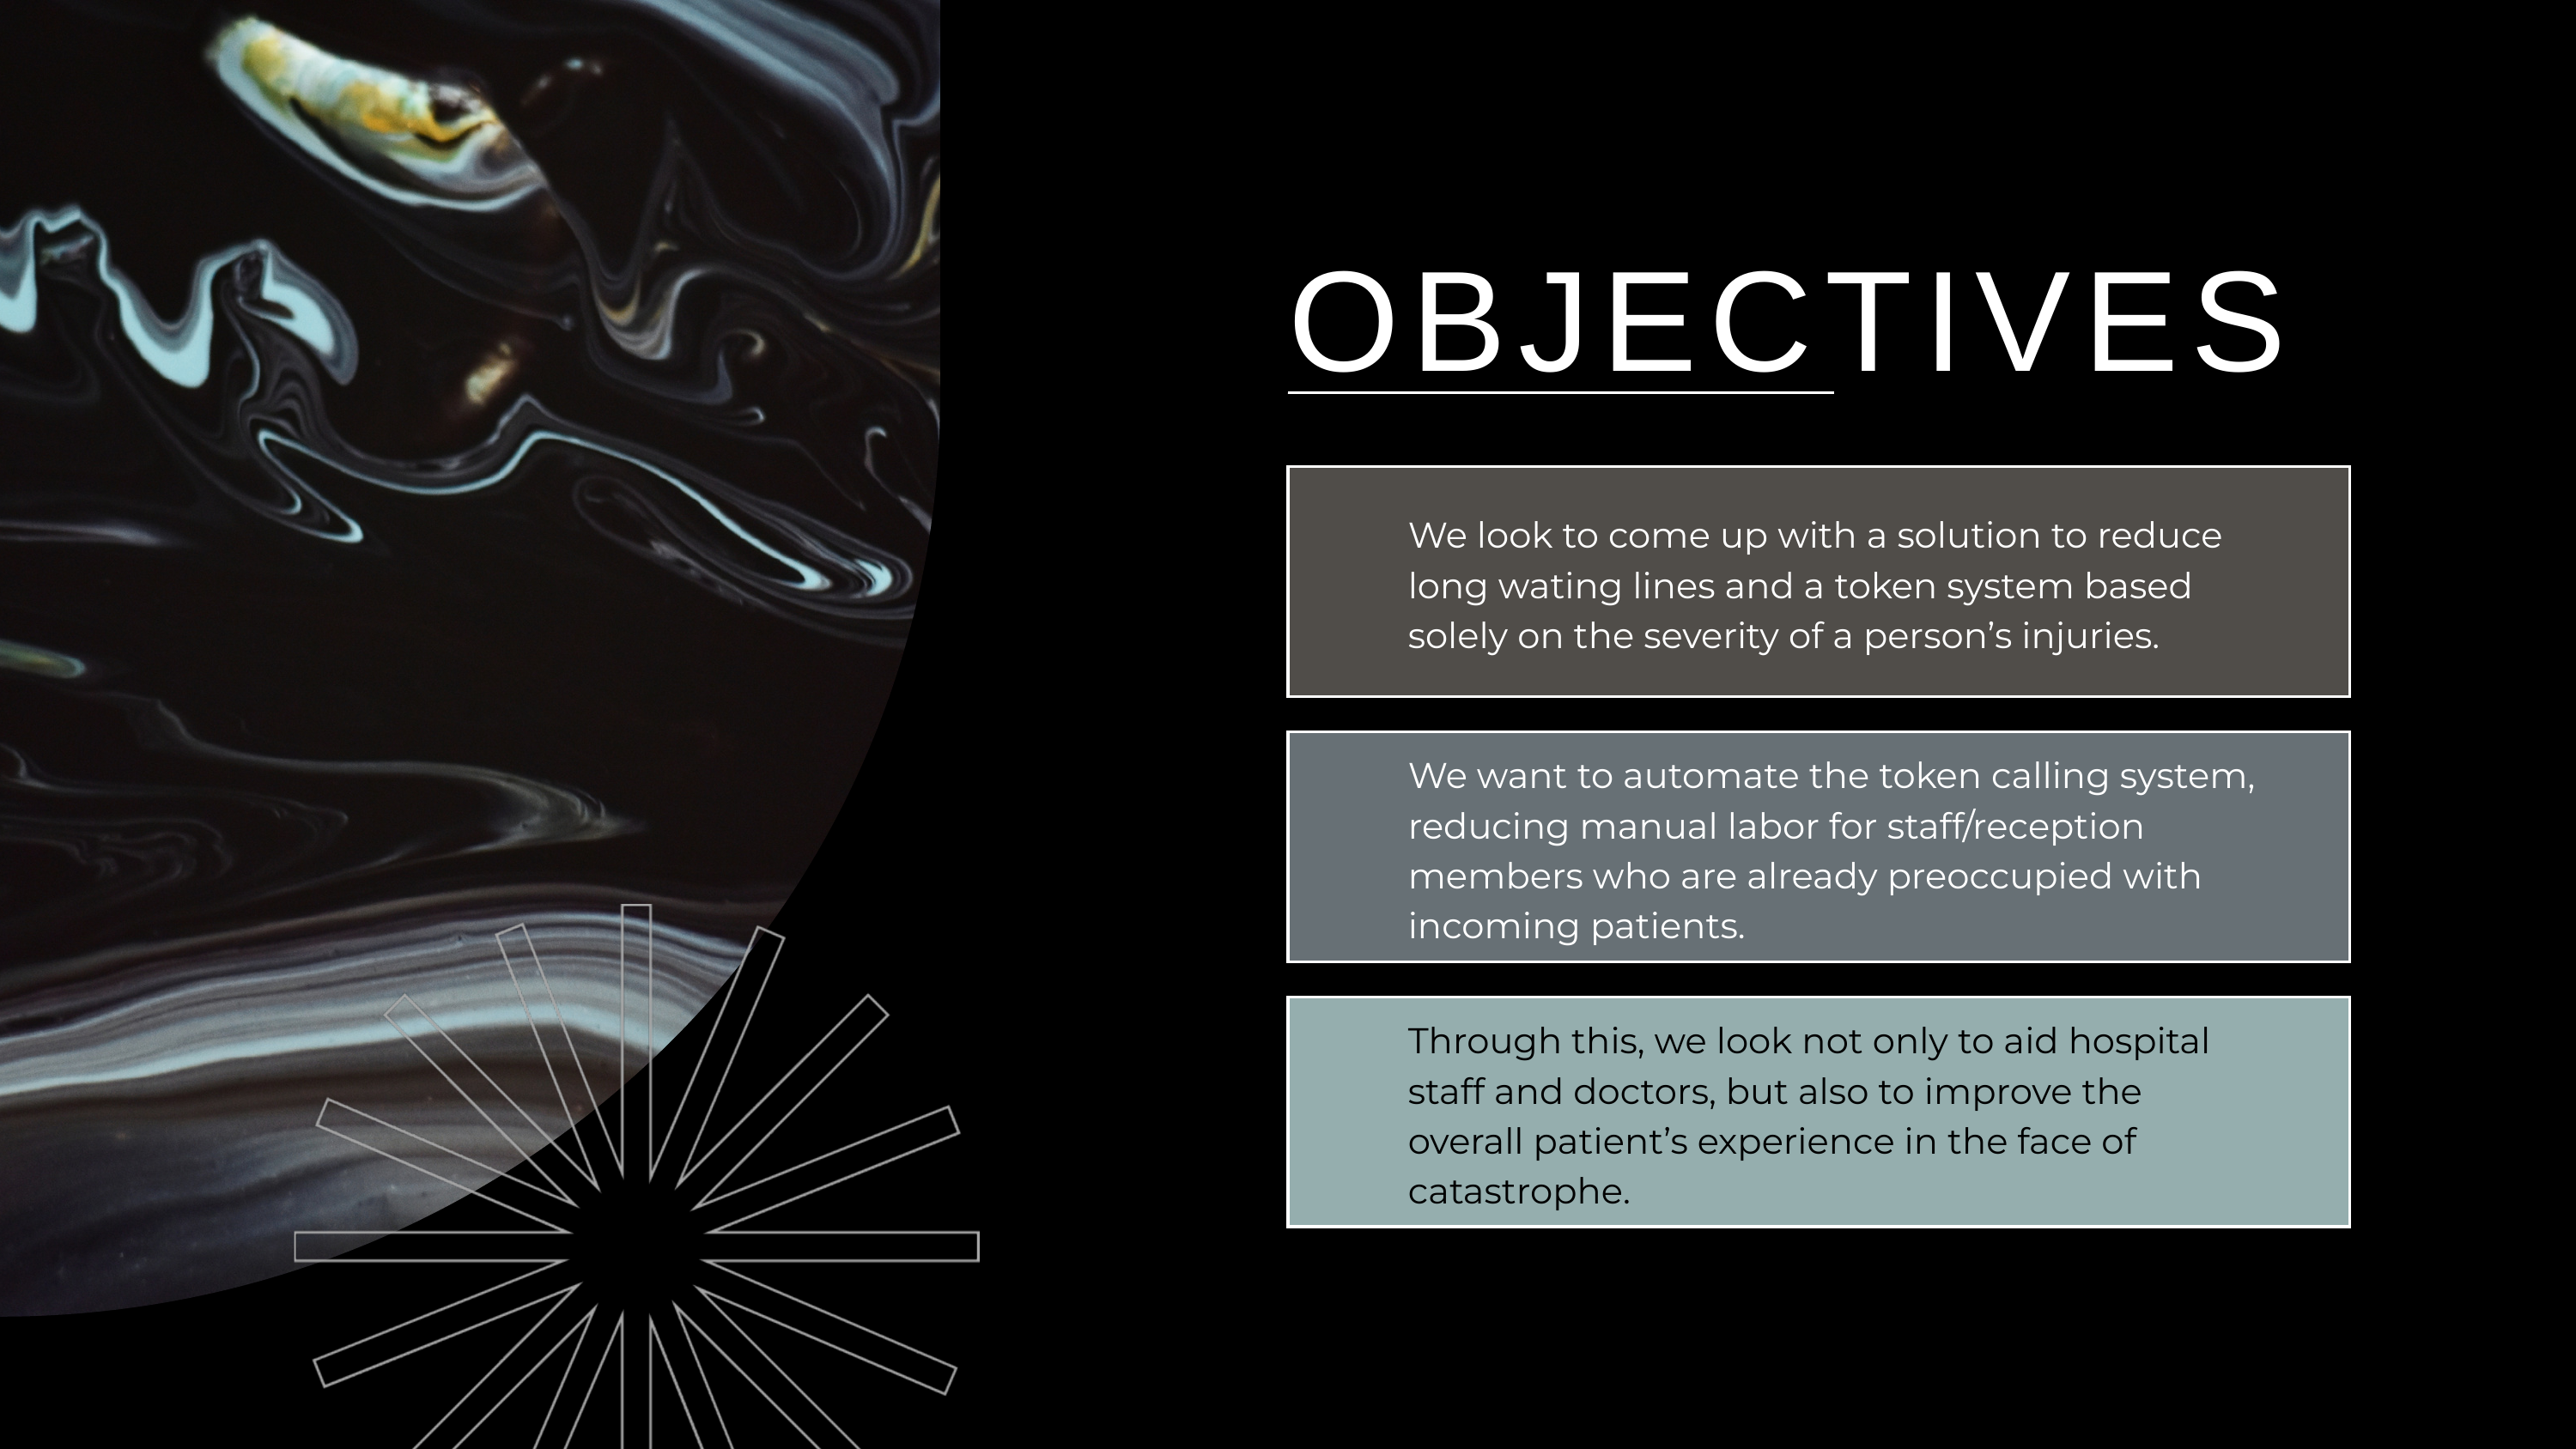

OBJECTIVES

We look to come up with a solution to reduce long wating lines and a token system based solely on the severity of a person’s injuries.

We want to automate the token calling system, reducing manual labor for staff/reception members who are already preoccupied with incoming patients.

Through this, we look not only to aid hospital staff and doctors, but also to improve the overall patient’s experience in the face of catastrophe.